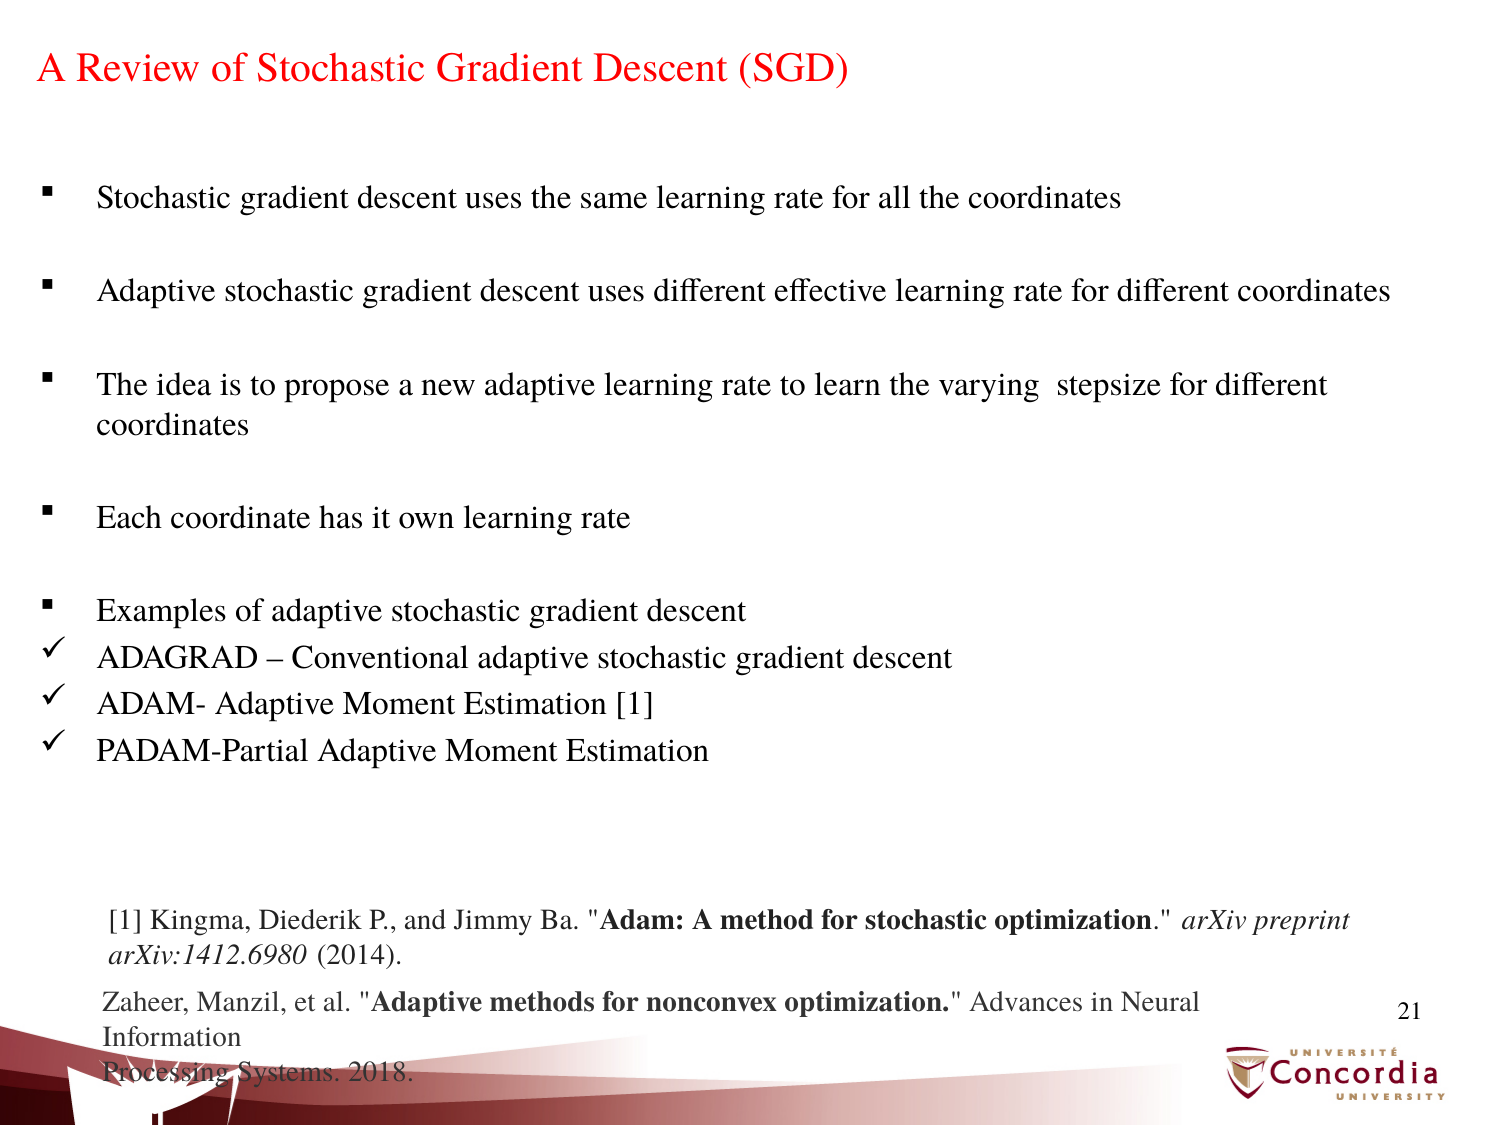

# A Review of Stochastic Gradient Descent (SGD)
Stochastic gradient descent uses the same learning rate for all the coordinates

Adaptive stochastic gradient descent uses different effective learning rate for different coordinates

The idea is to propose a new adaptive learning rate to learn the varying  stepsize for different coordinates

Each coordinate has it own learning rate

Examples of adaptive stochastic gradient descent
ADAGRAD – Conventional adaptive stochastic gradient descent
ADAM- Adaptive Moment Estimation [1]
PADAM-Partial Adaptive Moment Estimation

[1] Kingma, Diederik P., and Jimmy Ba. "Adam: A method for stochastic optimization." arXiv preprint arXiv:1412.6980 (2014).
Zaheer, Manzil, et al. "Adaptive methods for nonconvex optimization." Advances in Neural Information
Processing Systems. 2018.
21